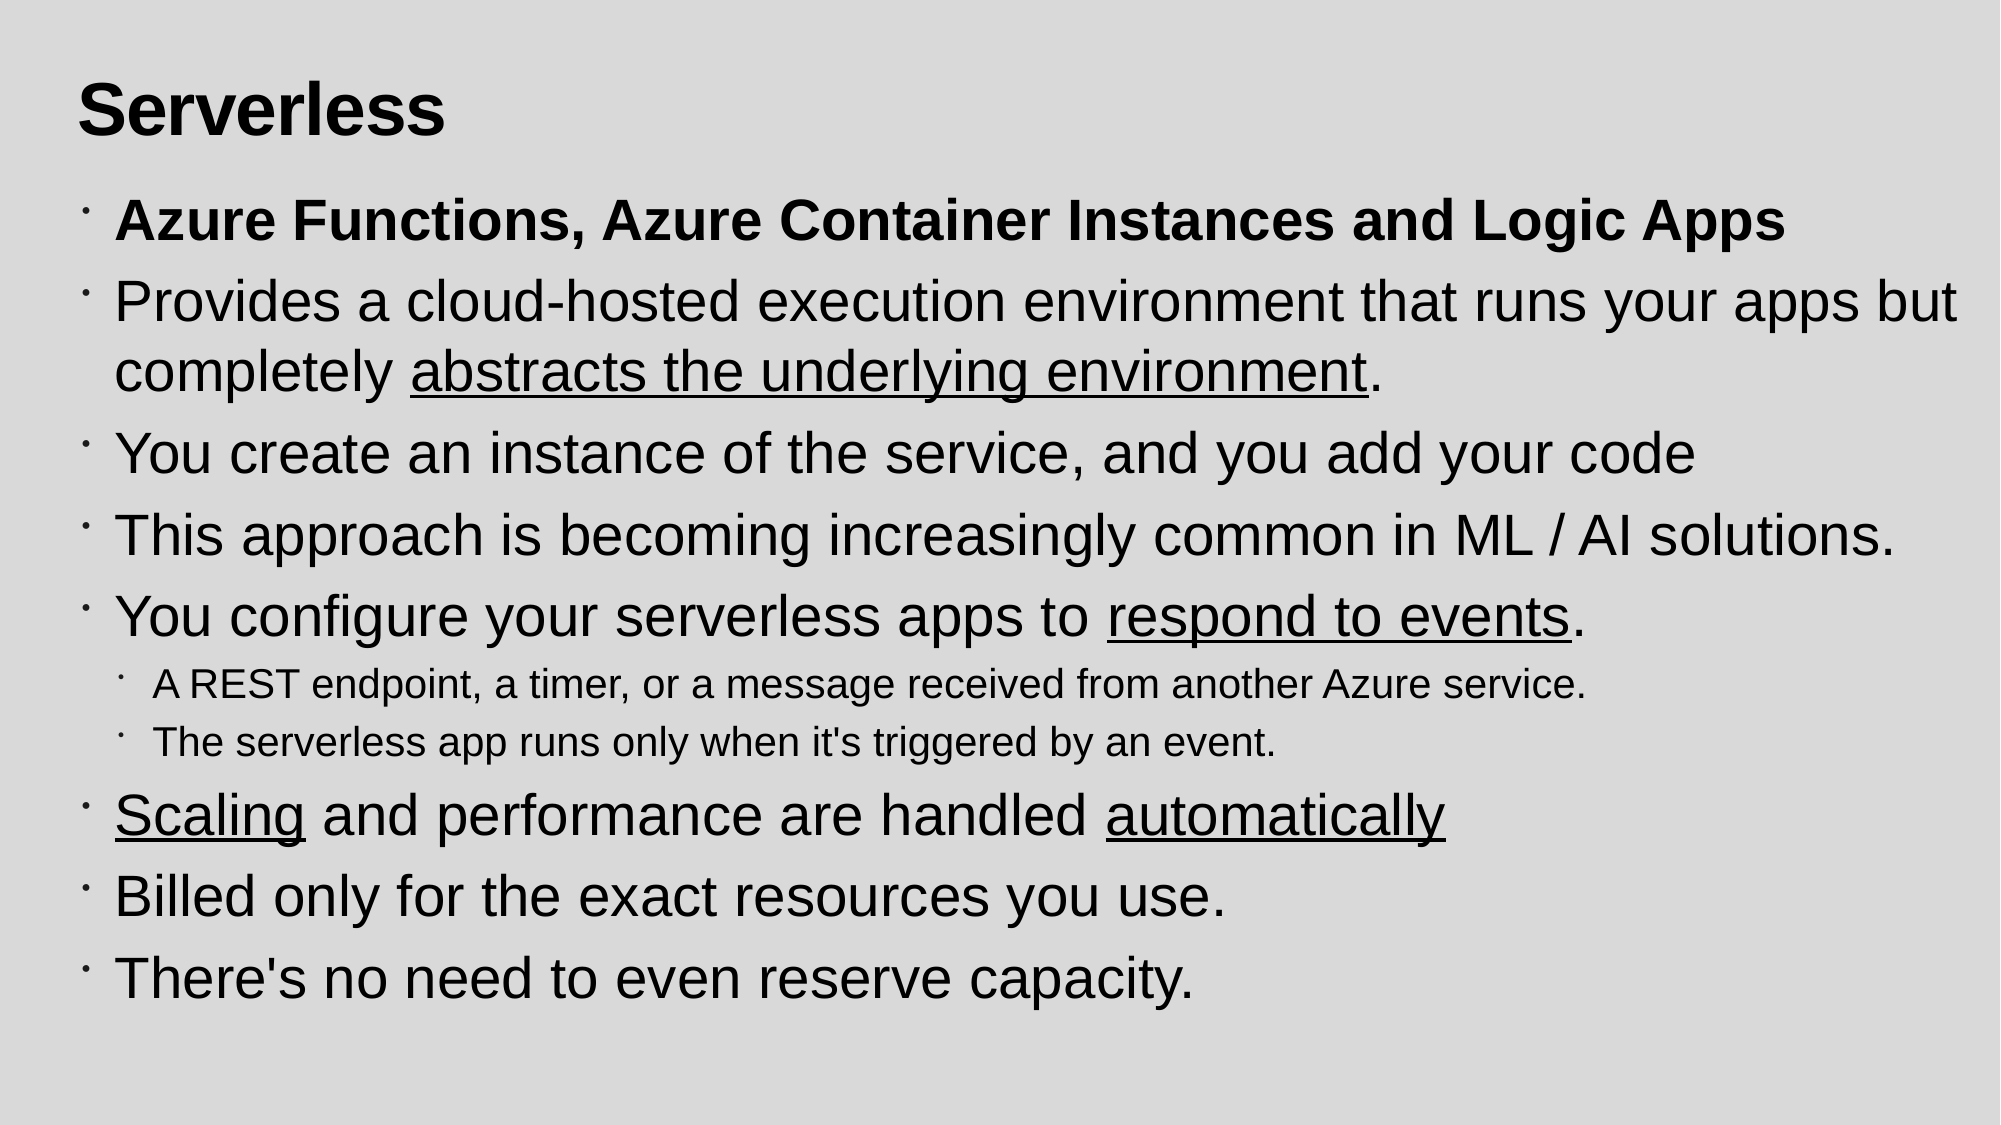

# Serverless
Azure Functions, Azure Container Instances and Logic Apps
Provides a cloud-hosted execution environment that runs your apps but completely abstracts the underlying environment.
You create an instance of the service, and you add your code
This approach is becoming increasingly common in ML / AI solutions.
You configure your serverless apps to respond to events.
A REST endpoint, a timer, or a message received from another Azure service.
The serverless app runs only when it's triggered by an event.
Scaling and performance are handled automatically
Billed only for the exact resources you use.
There's no need to even reserve capacity.